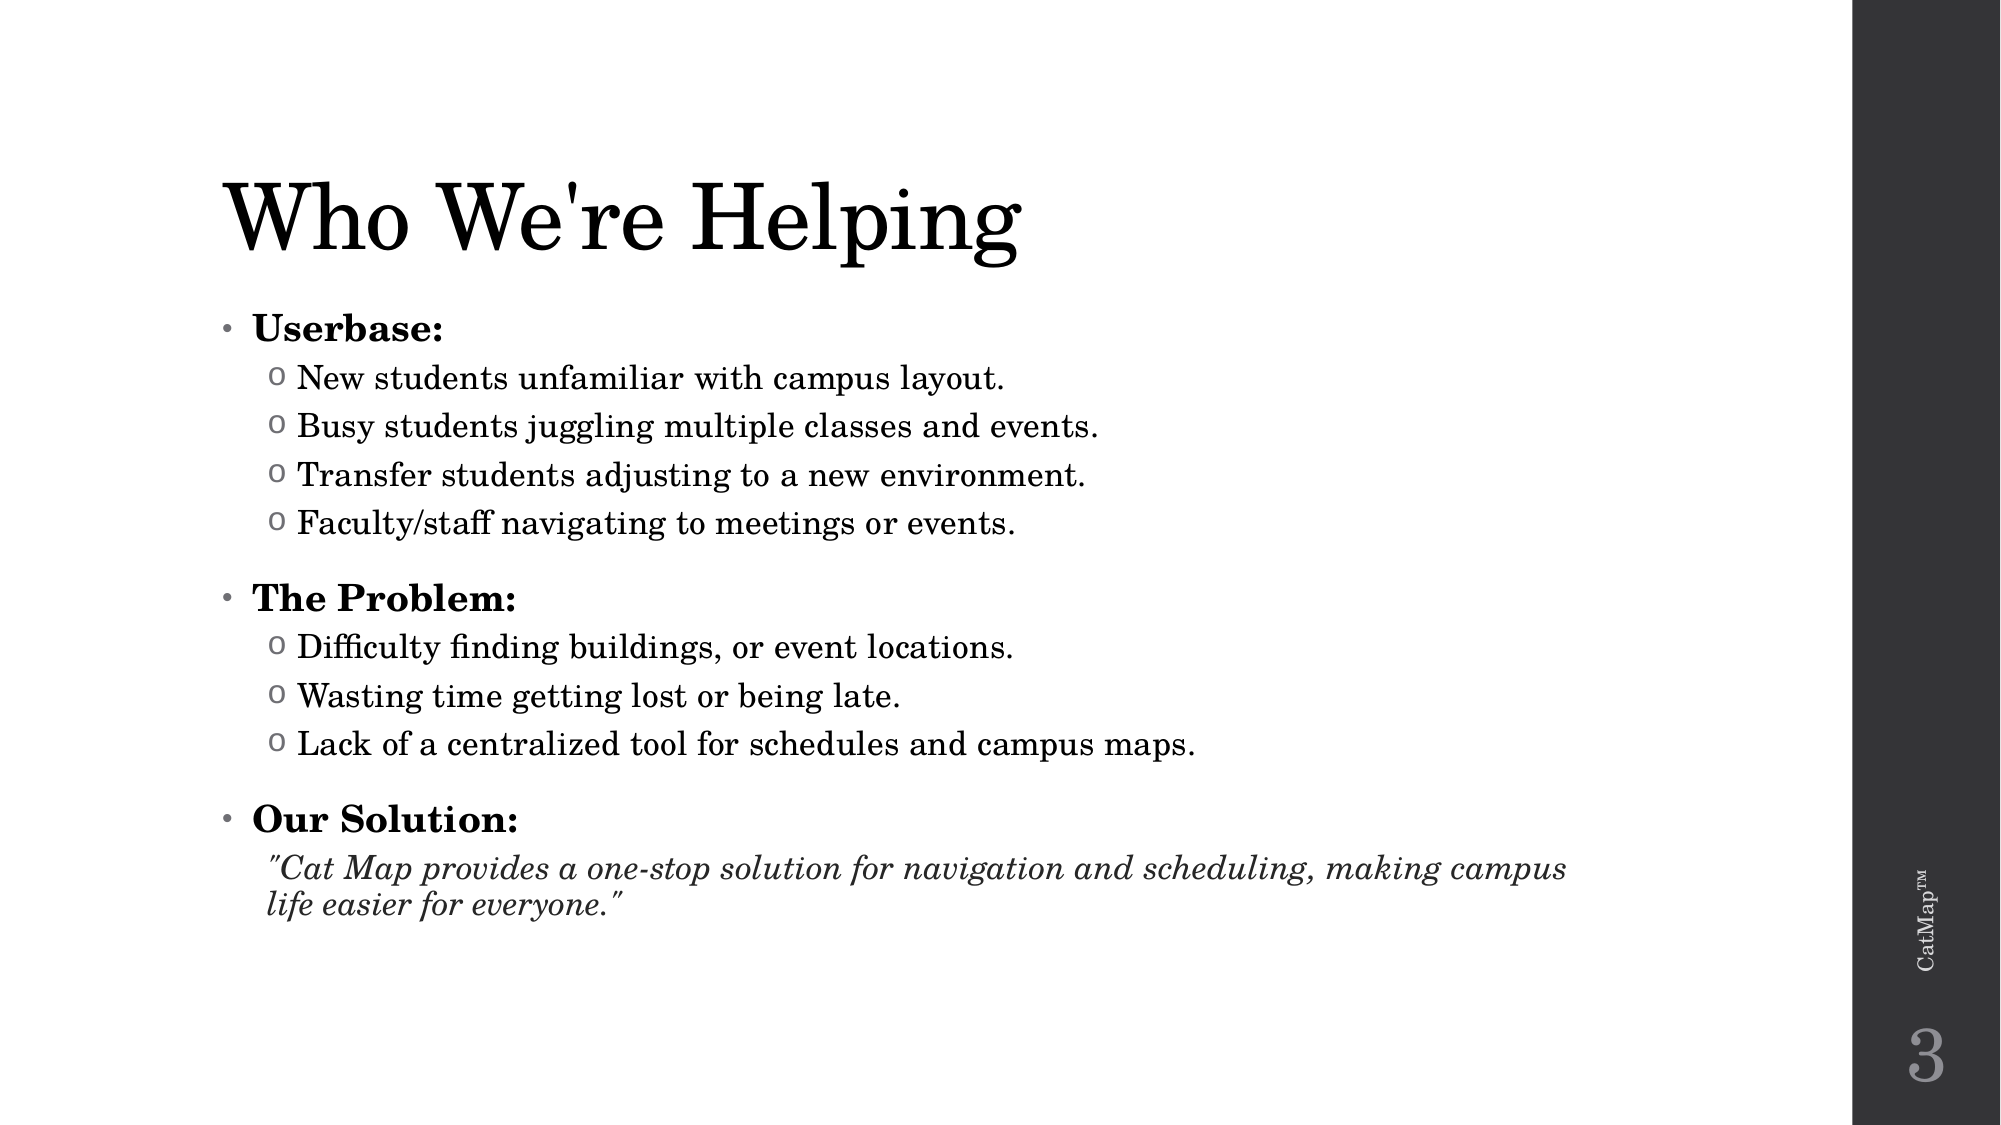

# Who We're Helping
Userbase:
New students unfamiliar with campus layout.
Busy students juggling multiple classes and events.
Transfer students adjusting to a new environment.
Faculty/staff navigating to meetings or events.
The Problem:
Difficulty finding buildings, or event locations.
Wasting time getting lost or being late.
Lack of a centralized tool for schedules and campus maps.
Our Solution:
"Cat Map provides a one-stop solution for navigation and scheduling, making campus life easier for everyone."

CatMap™
3